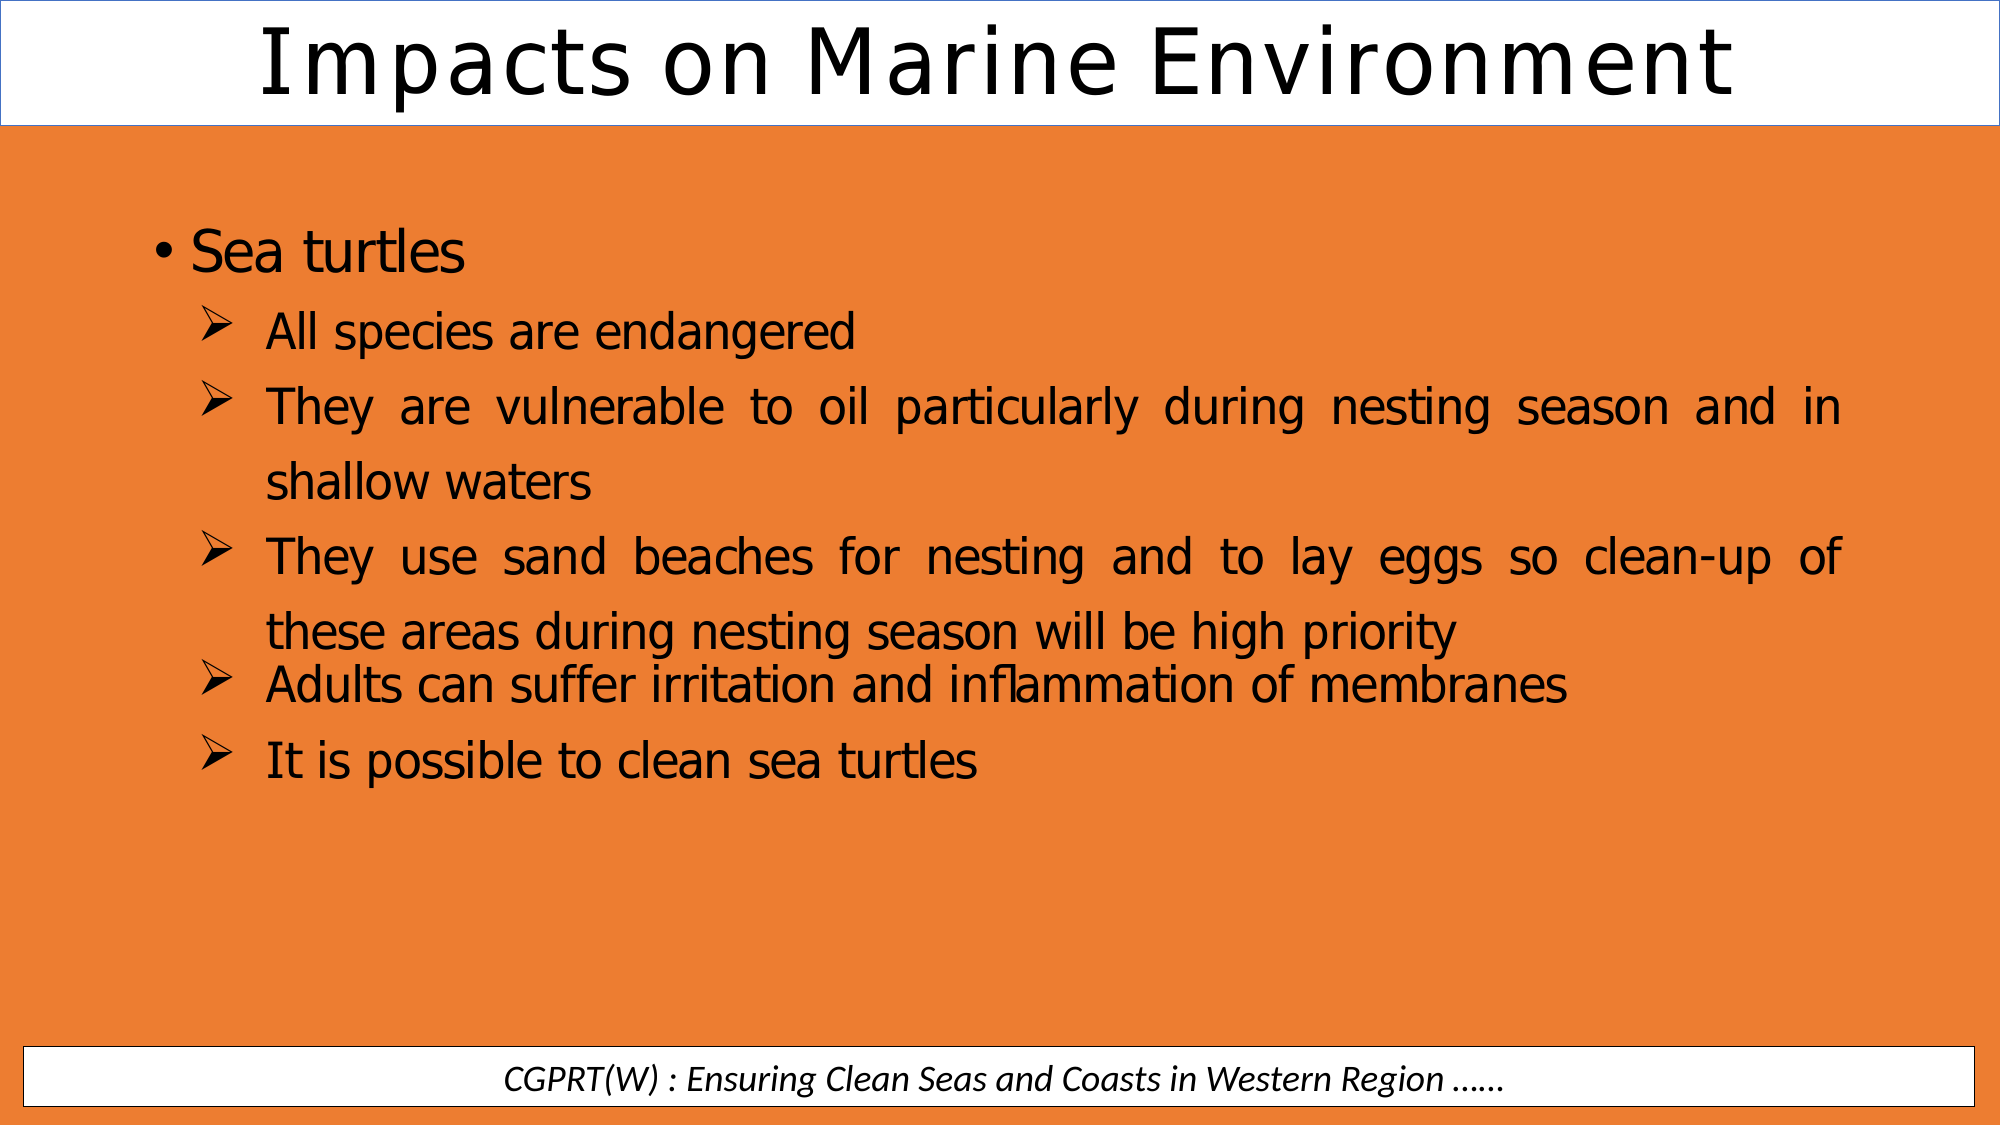

Impacts on Marine Environment
Sea turtles
All species are endangered
They are vulnerable to oil particularly during nesting season and in shallow waters
They use sand beaches for nesting and to lay eggs so clean-up of these areas during nesting season will be high priority
Adults can suffer irritation and inflammation of membranes
It is possible to clean sea turtles
 CGPRT(W) : Ensuring Clean Seas and Coasts in Western Region ……